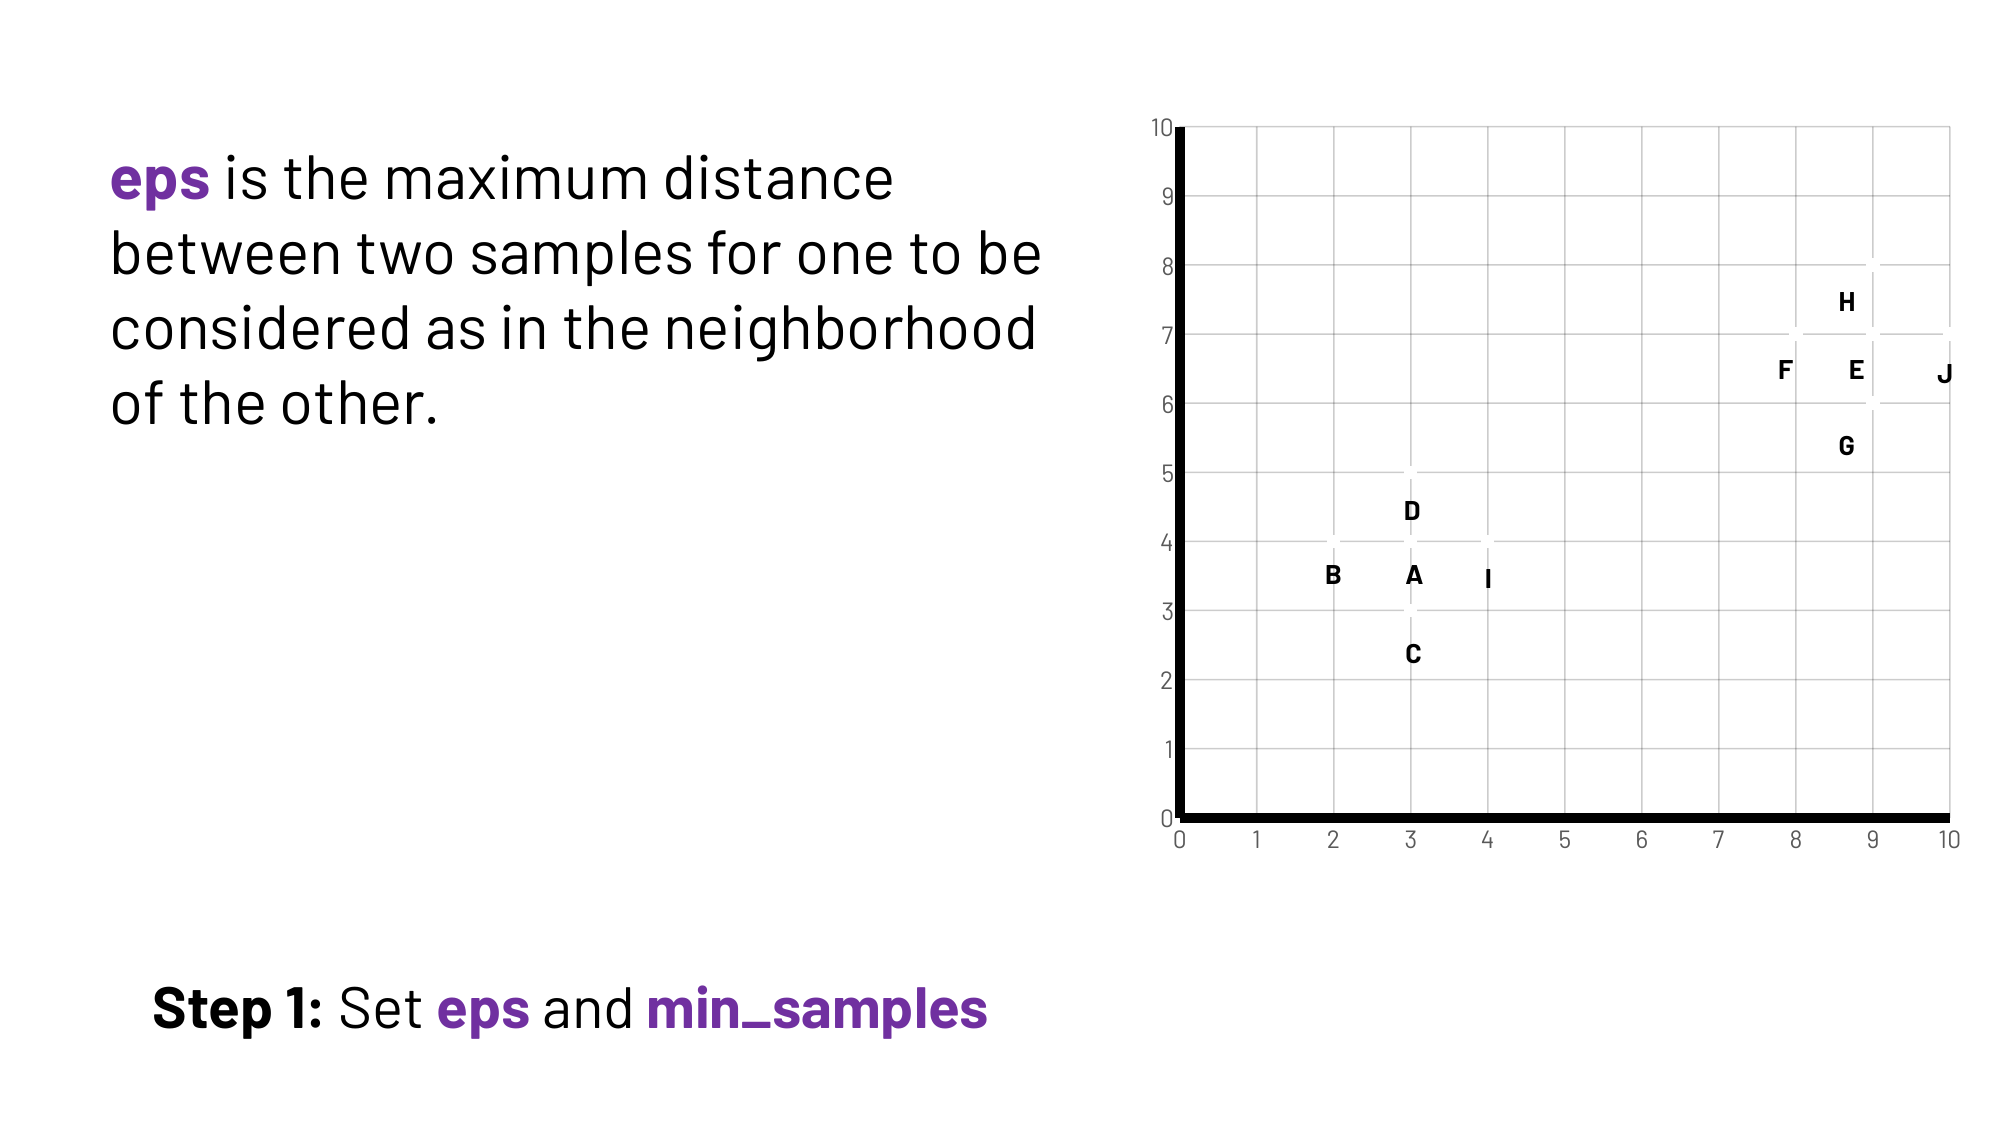

### Chart

| Category | Y-Values |
|---|---|
F
E
D
B
A
C
eps is the maximum distance between two samples for one to be considered as in the neighborhood of the other.

J
I
Step 1: Set eps and min_samples